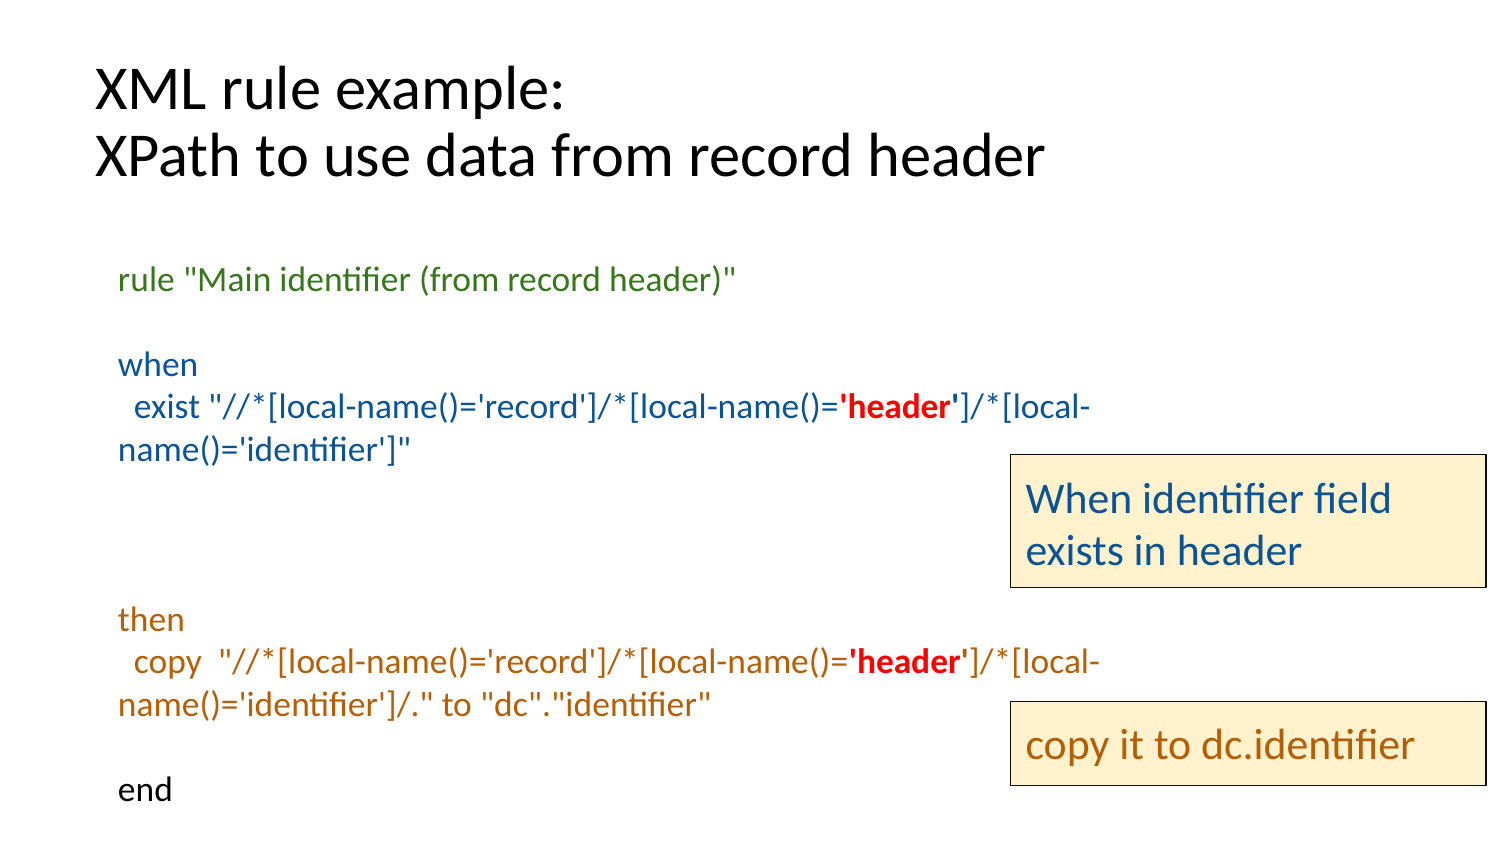

# XML rule example: XPath to use data from record header
rule "Main identifier (from record header)"

when
  exist "//*[local-name()='record']/*[local-name()='header']/*[local-name()='identifier']"

then
  copy  "//*[local-name()='record']/*[local-name()='header']/*[local-name()='identifier']/." to "dc"."identifier"

end
When identifier field exists in header

copy it to dc.identifier